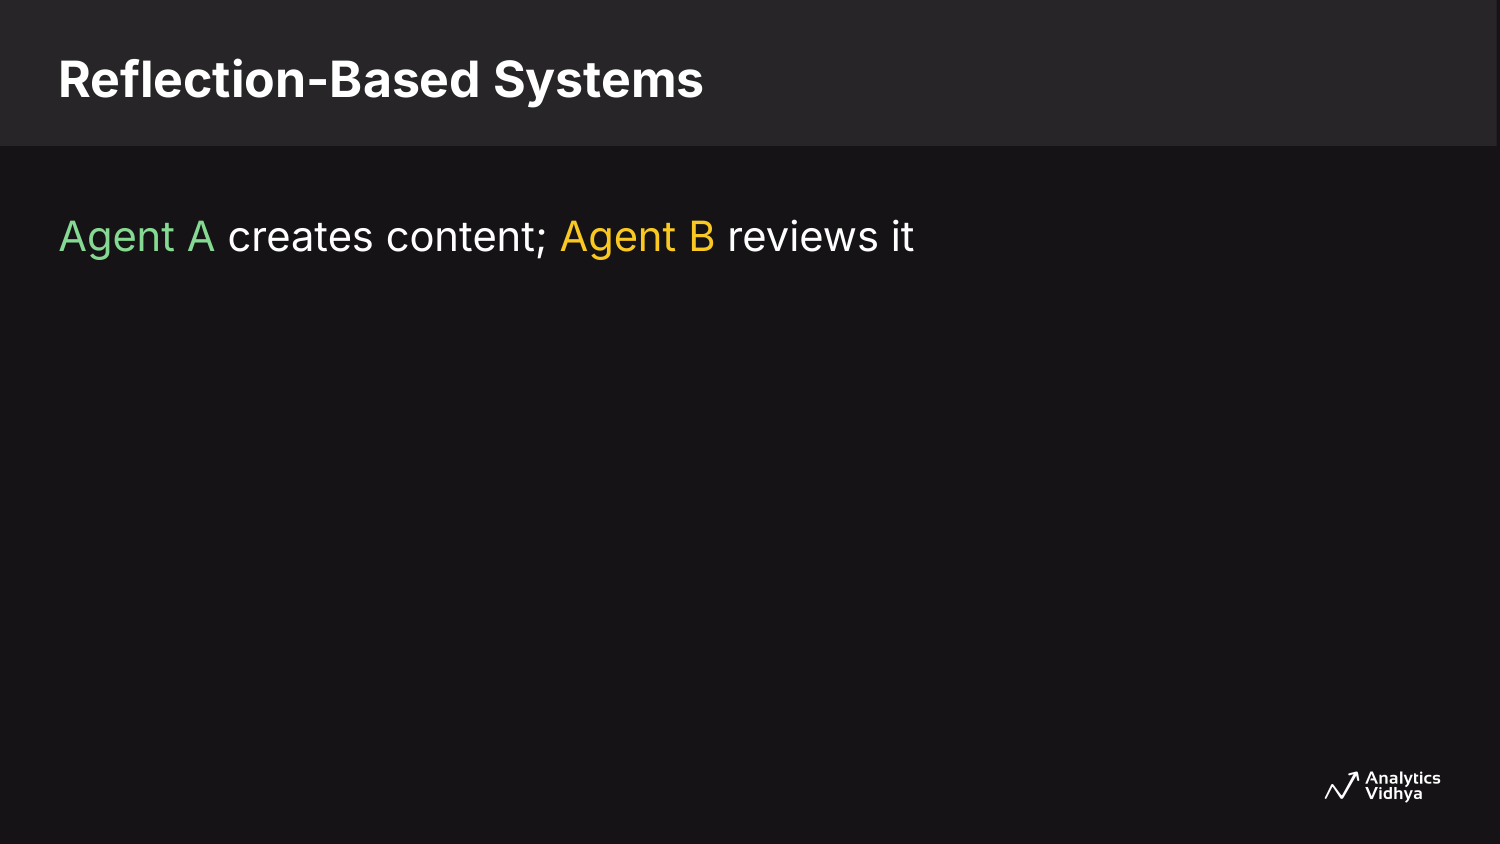

Reflection-Based Systems
Agent A creates content; Agent B reviews it